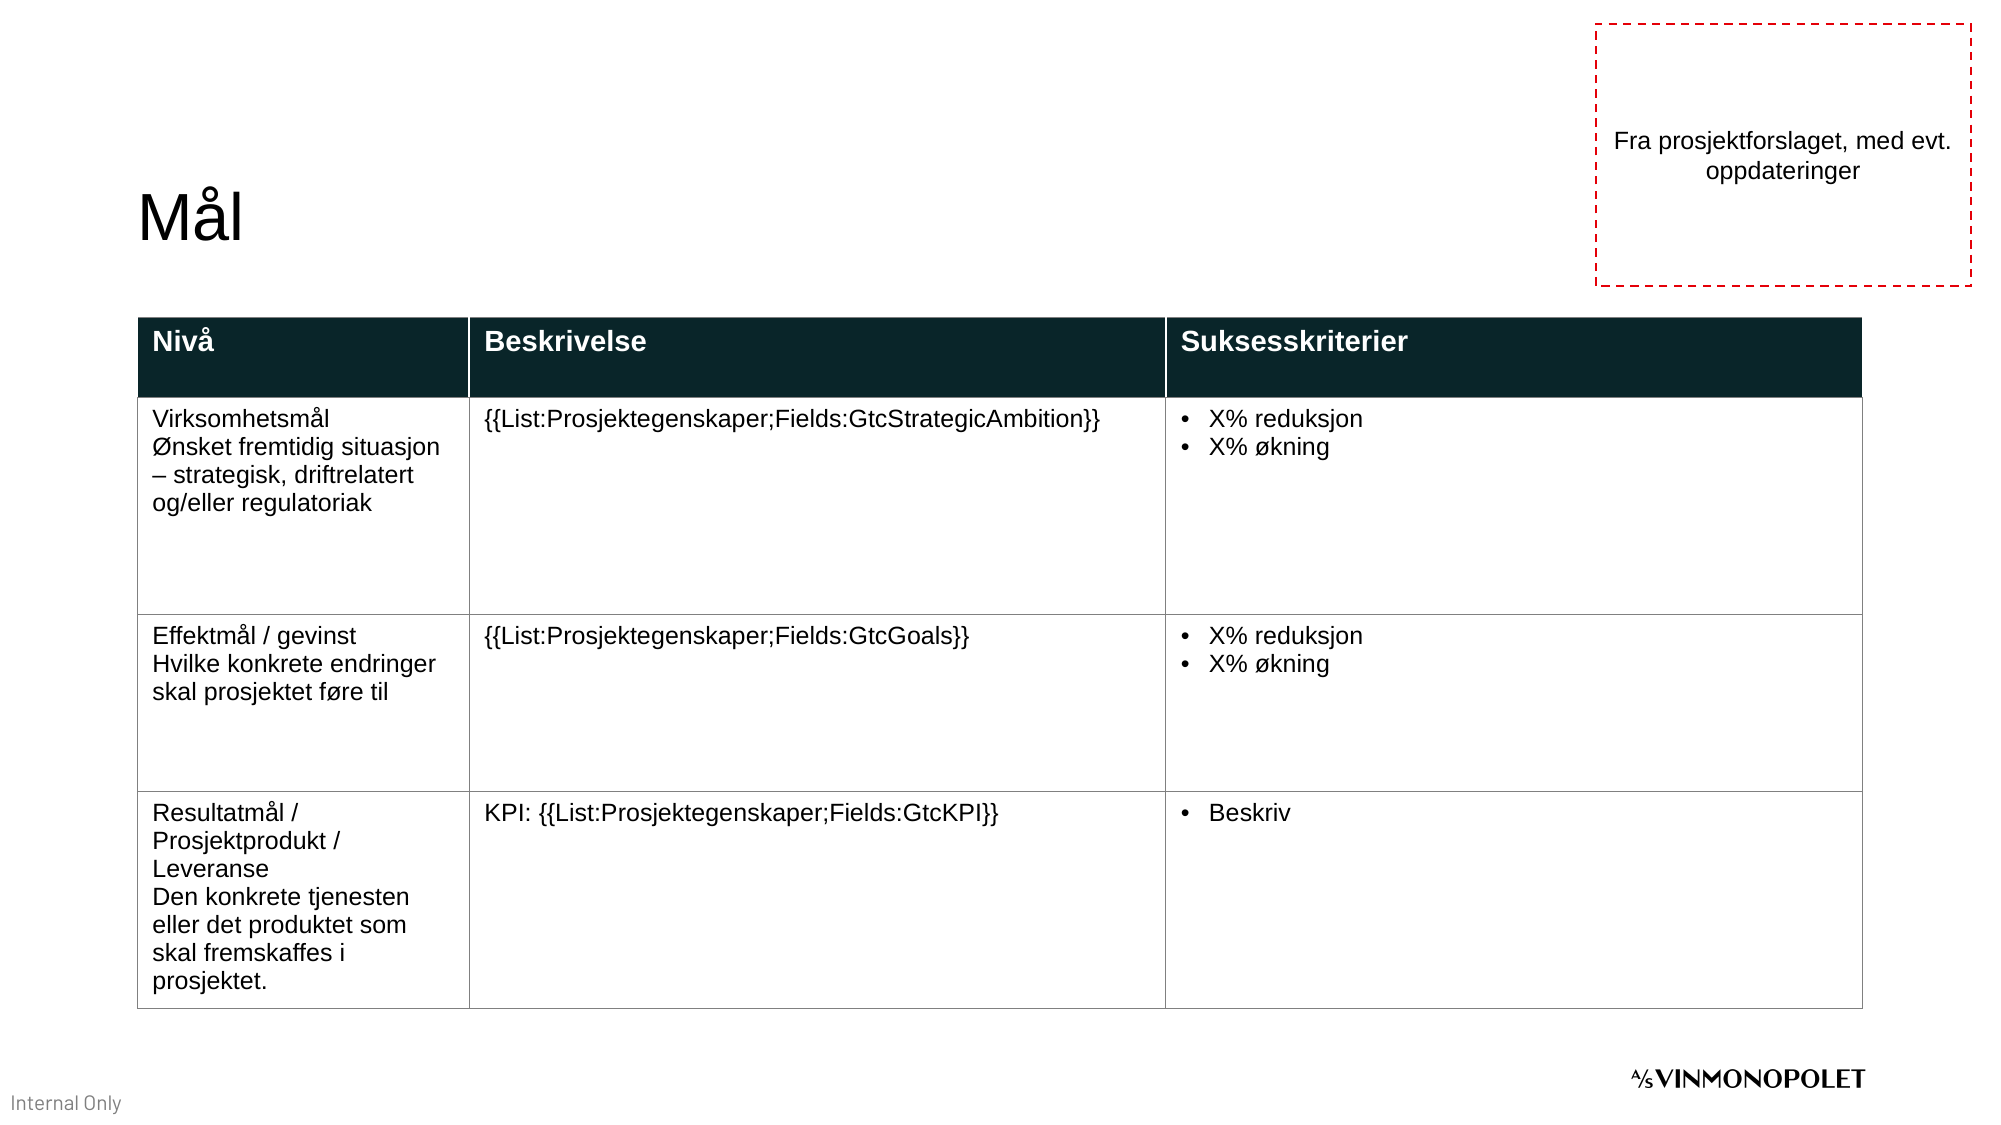

Fra prosjektforslaget, med evt. oppdateringer
# Mål
| Nivå | Beskrivelse | Suksesskriterier |
| --- | --- | --- |
| Virksomhetsmål Ønsket fremtidig situasjon – strategisk, driftrelatert og/eller regulatoriak | {{List:Prosjektegenskaper;Fields:GtcStrategicAmbition}} | X% reduksjon X% økning |
| Effektmål / gevinst Hvilke konkrete endringer skal prosjektet føre til | {{List:Prosjektegenskaper;Fields:GtcGoals}} | X% reduksjon X% økning |
| Resultatmål / Prosjektprodukt / Leveranse Den konkrete tjenesten eller det produktet som skal fremskaffes i prosjektet. | KPI: {{List:Prosjektegenskaper;Fields:GtcKPI}} | Beskriv |